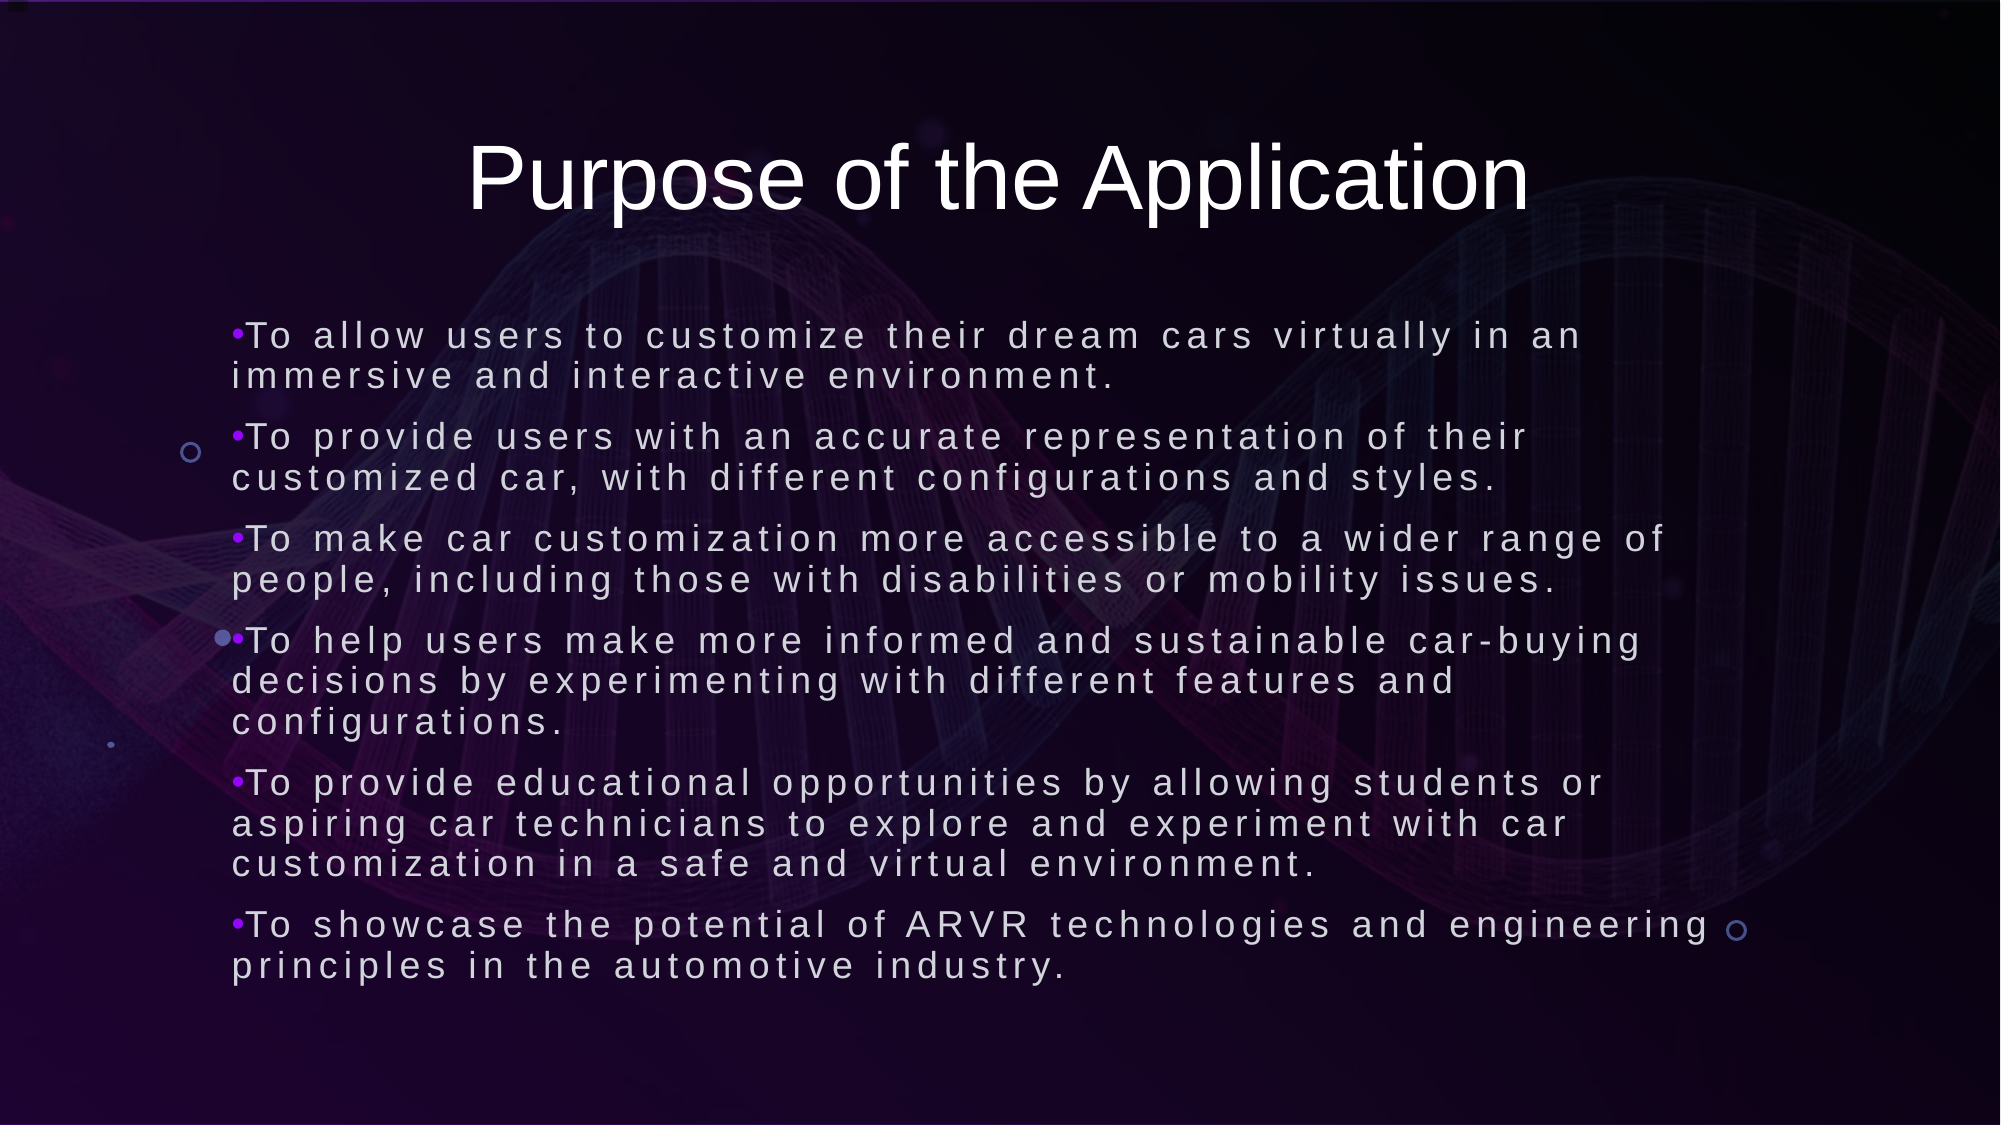

# Purpose of the Application
To allow users to customize their dream cars virtually in an immersive and interactive environment.
To provide users with an accurate representation of their customized car, with different configurations and styles.
To make car customization more accessible to a wider range of people, including those with disabilities or mobility issues.
To help users make more informed and sustainable car-buying decisions by experimenting with different features and configurations.
To provide educational opportunities by allowing students or aspiring car technicians to explore and experiment with car customization in a safe and virtual environment.
To showcase the potential of ARVR technologies and engineering principles in the automotive industry.